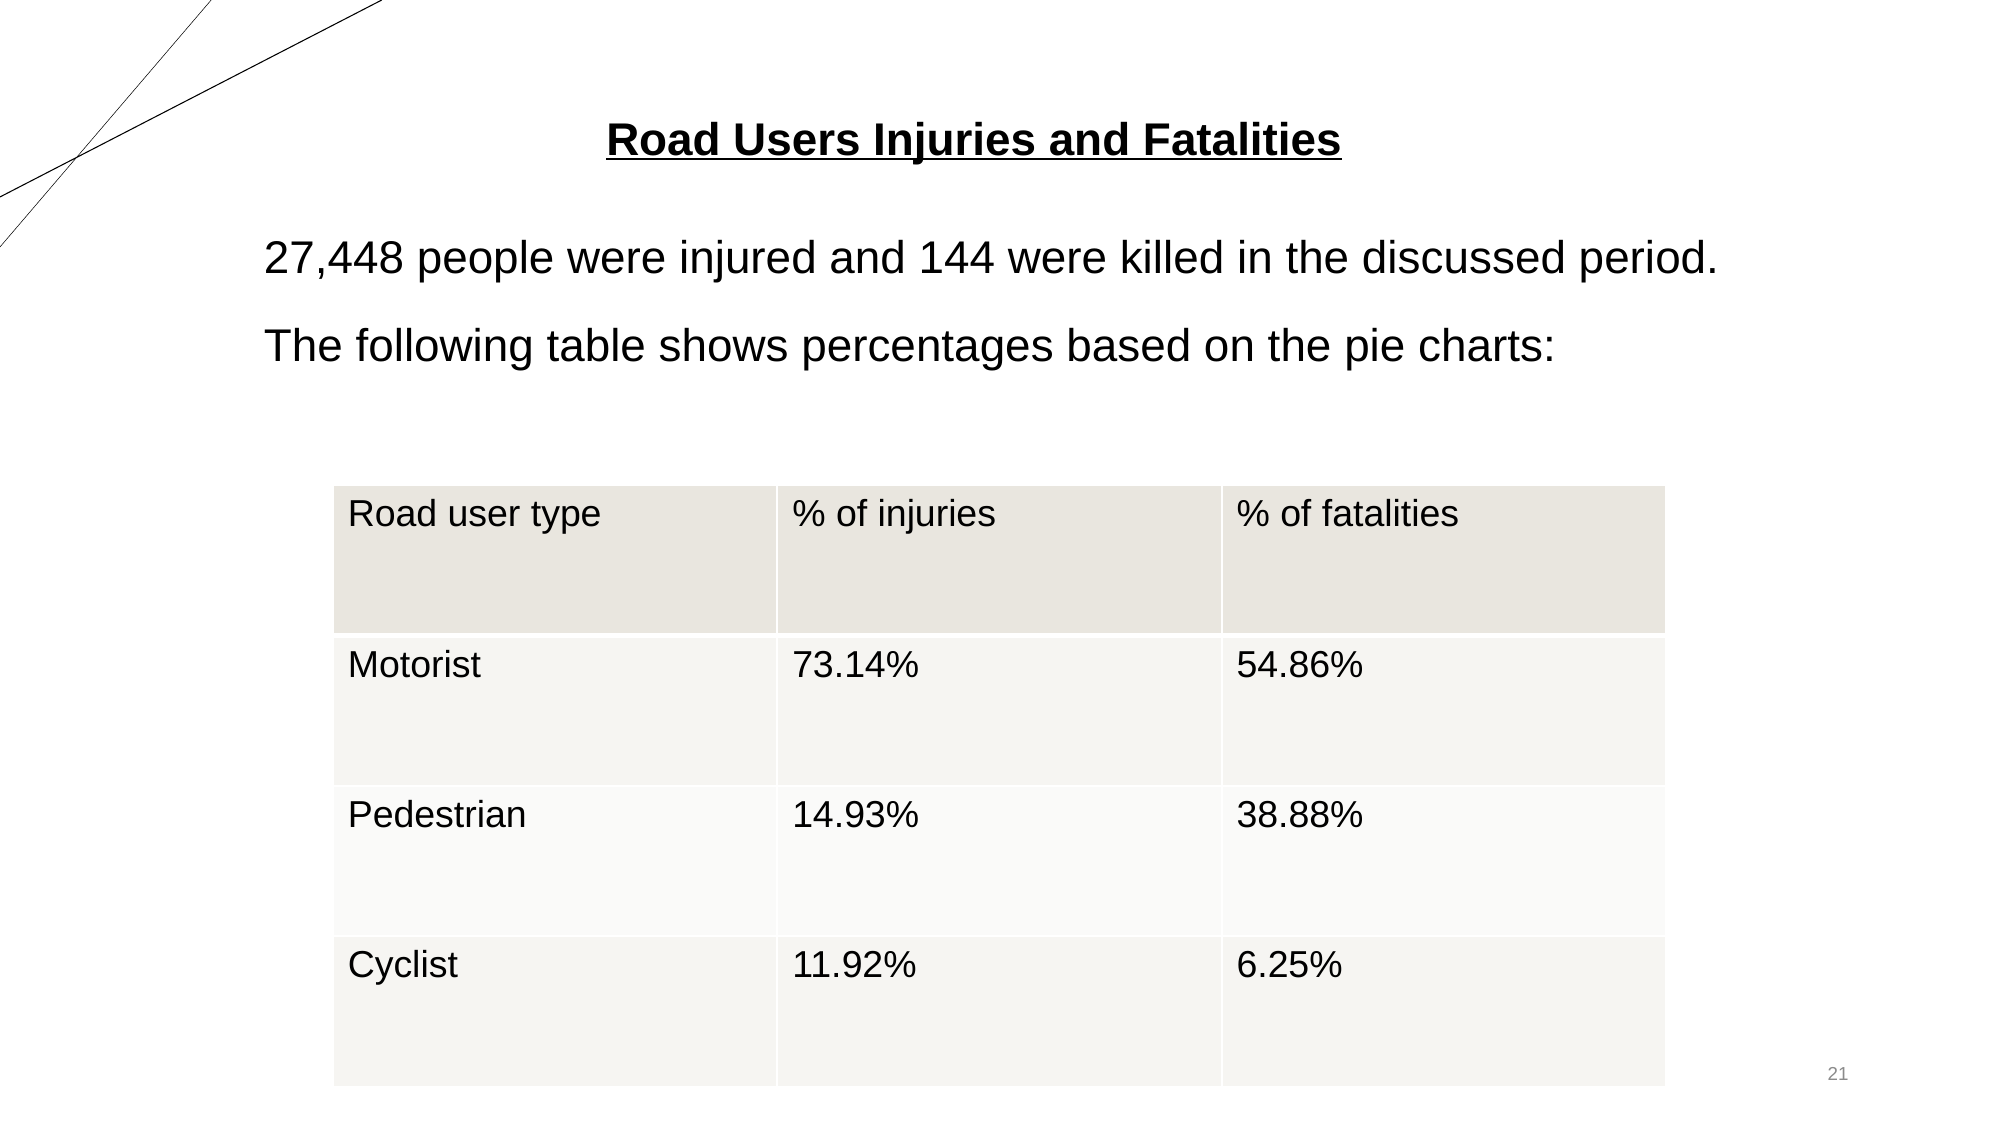

Road Users Injuries and Fatalities

27,448 people were injured and 144 were killed in the discussed period. The following table shows percentages based on the pie charts:

| Road user type | % of injuries | % of fatalities |
| --- | --- | --- |
| Motorist | 73.14% | 54.86% |
| Pedestrian | 14.93% | 38.88% |
| Cyclist | 11.92% | 6.25% |
21